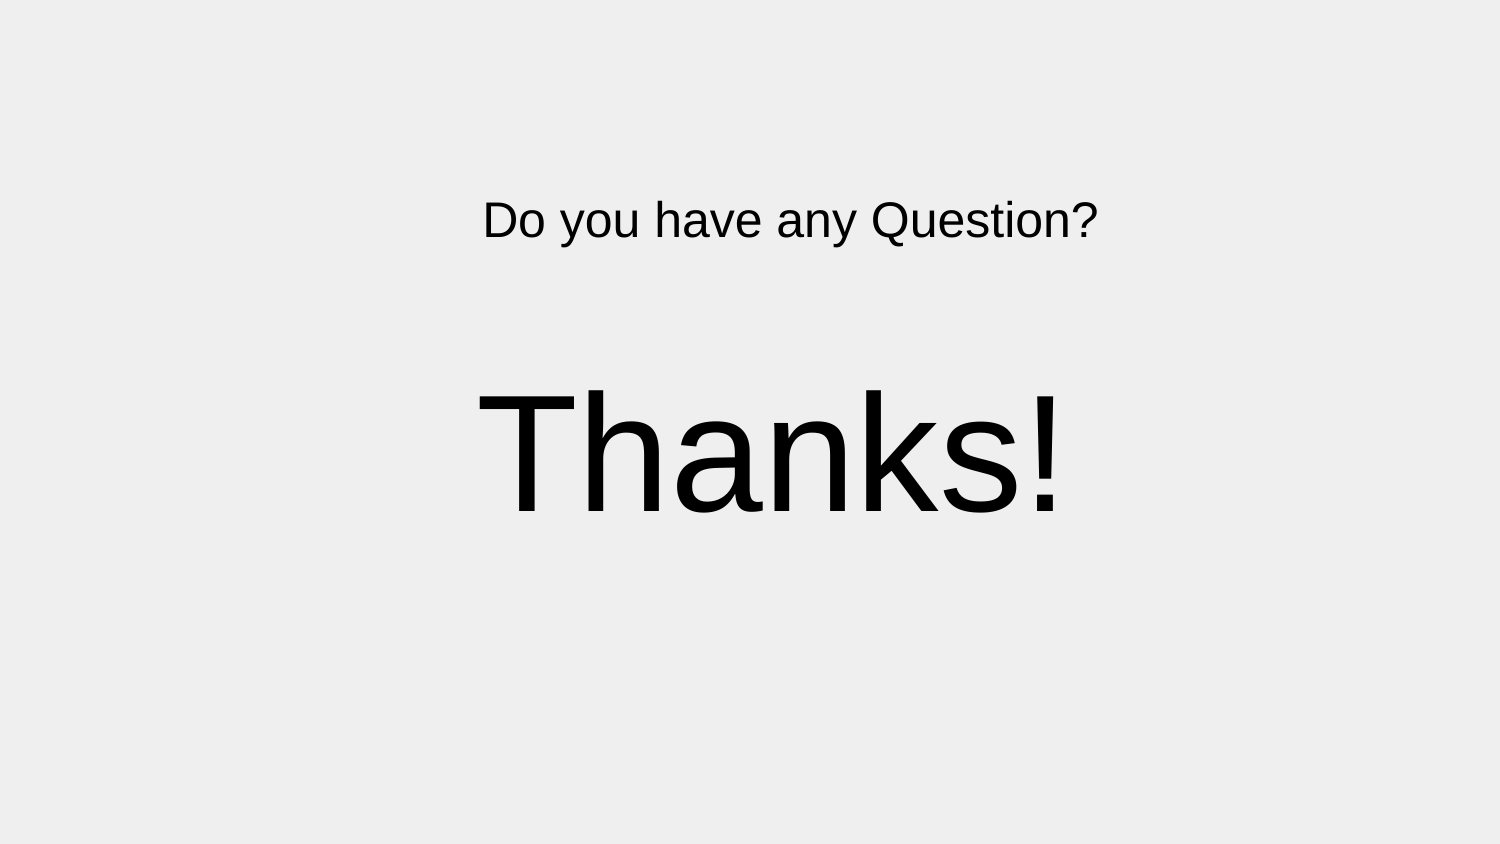

Do you have any Question?
# Thanks!